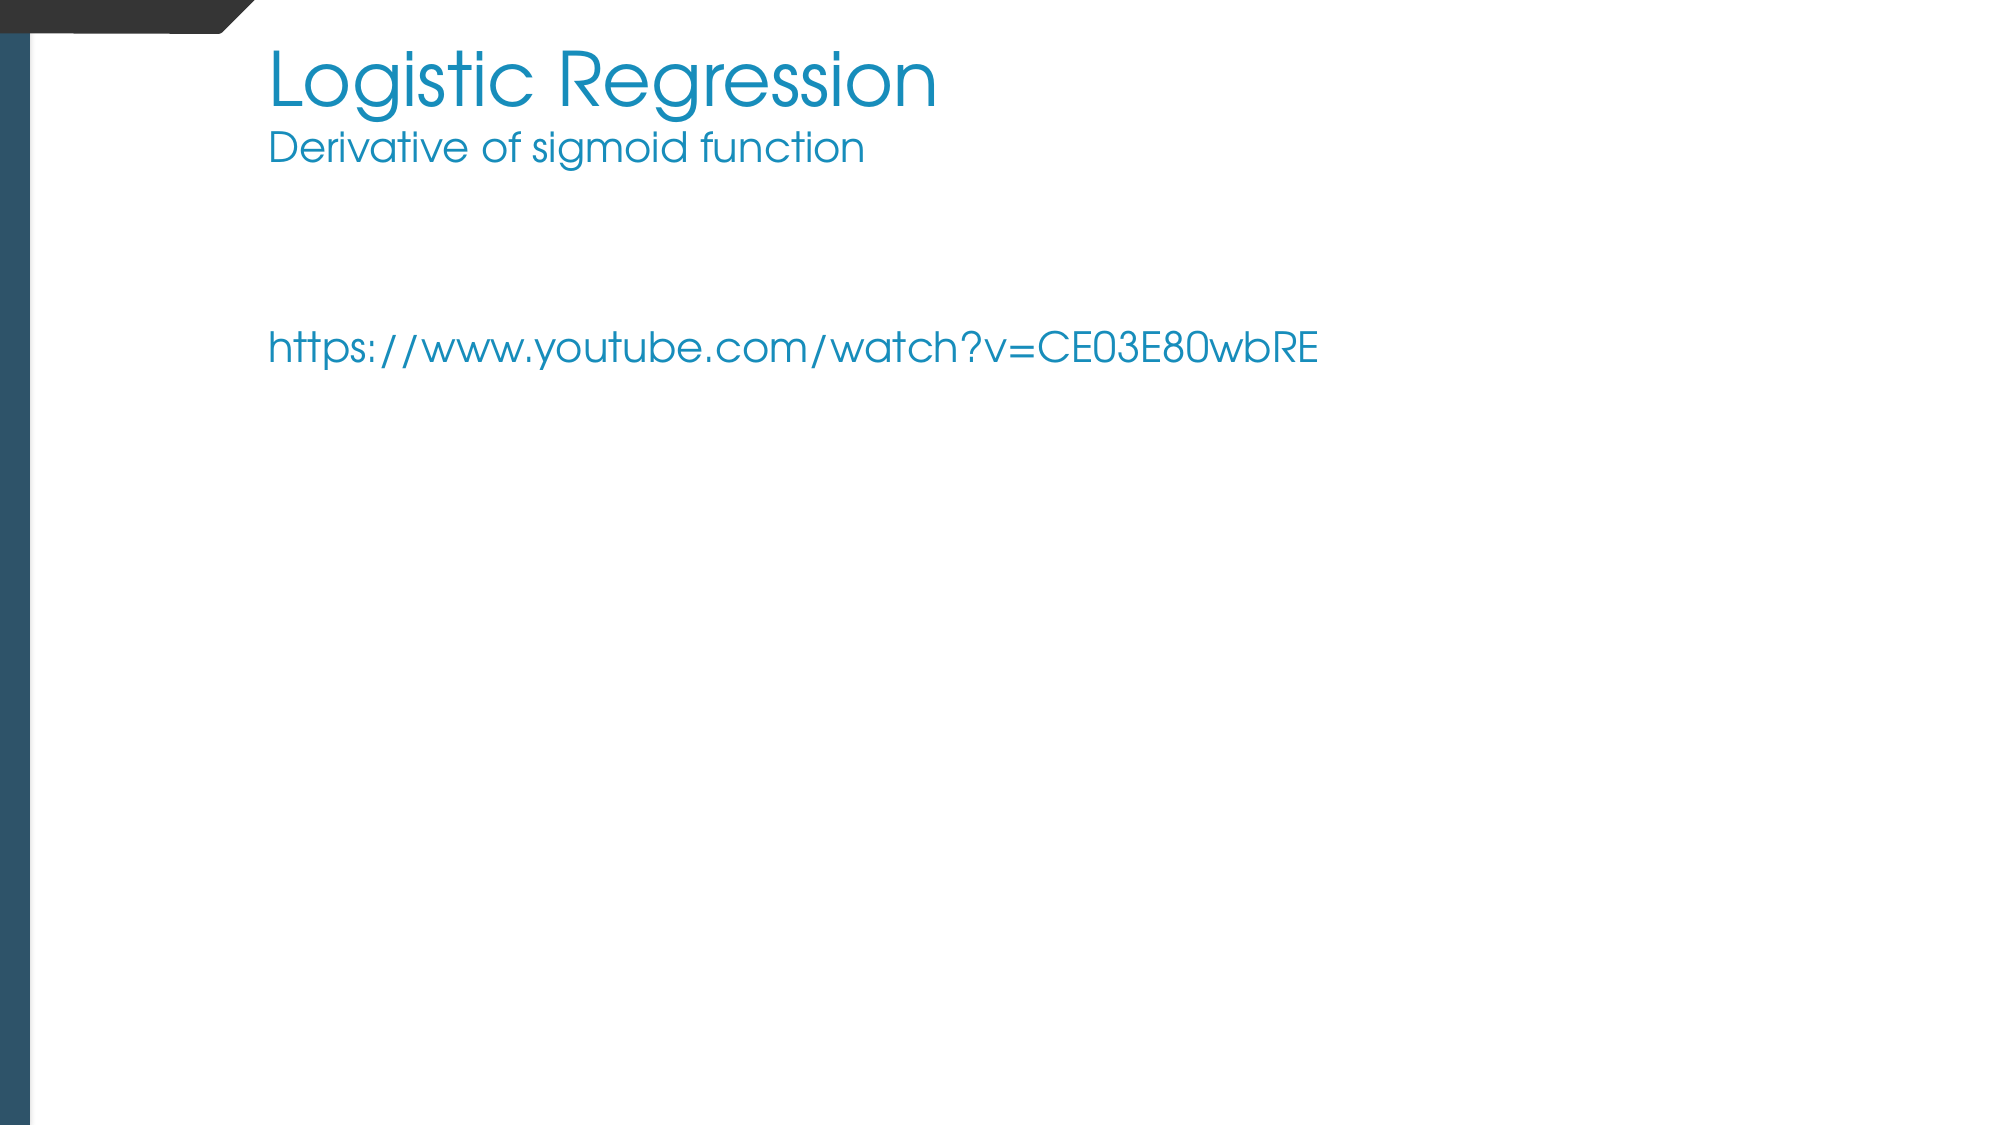

Logistic Regression
Derivative of sigmoid function

https://www.youtube.com/watch?v=CE03E80wbRE